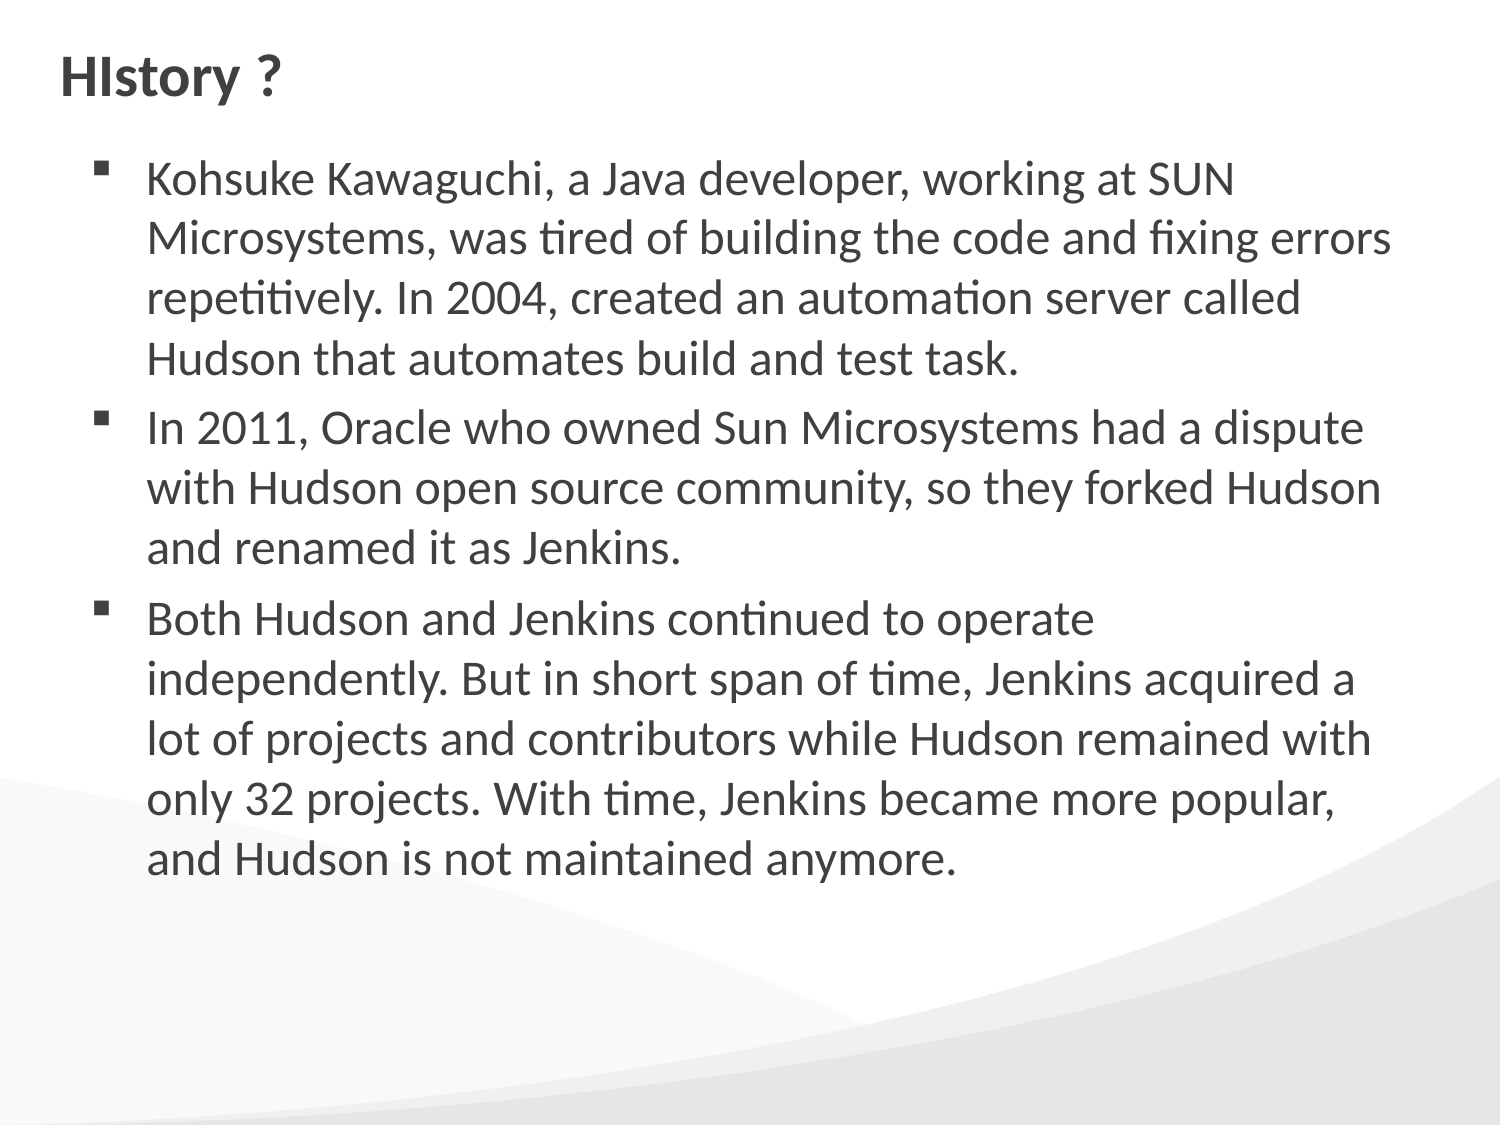

# HIstory ?
Kohsuke Kawaguchi, a Java developer, working at SUN Microsystems, was tired of building the code and fixing errors repetitively. In 2004, created an automation server called Hudson that automates build and test task.
In 2011, Oracle who owned Sun Microsystems had a dispute with Hudson open source community, so they forked Hudson and renamed it as Jenkins.
Both Hudson and Jenkins continued to operate independently. But in short span of time, Jenkins acquired a lot of projects and contributors while Hudson remained with only 32 projects. With time, Jenkins became more popular, and Hudson is not maintained anymore.